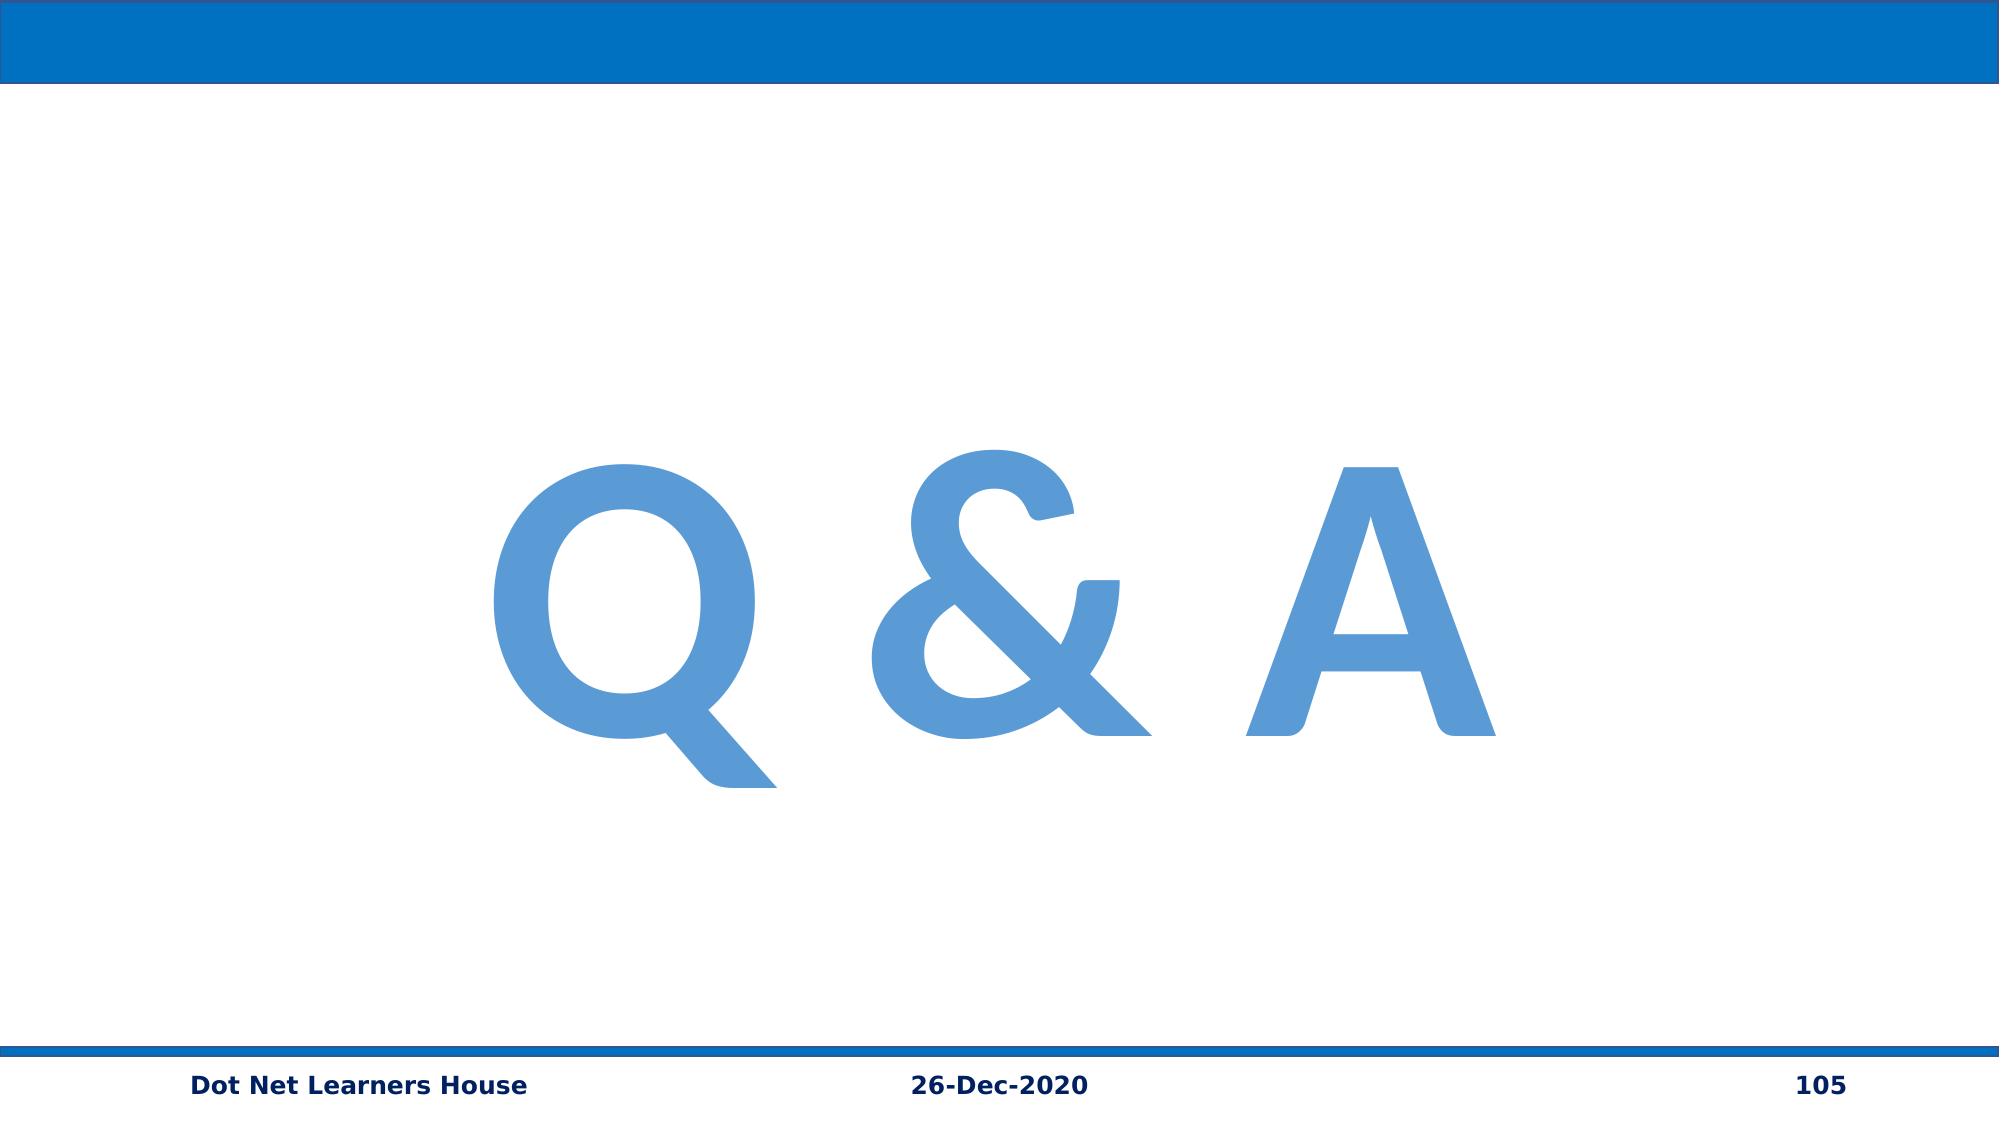

Q & A

26-Dec-2020
105
Dot Net Learners House